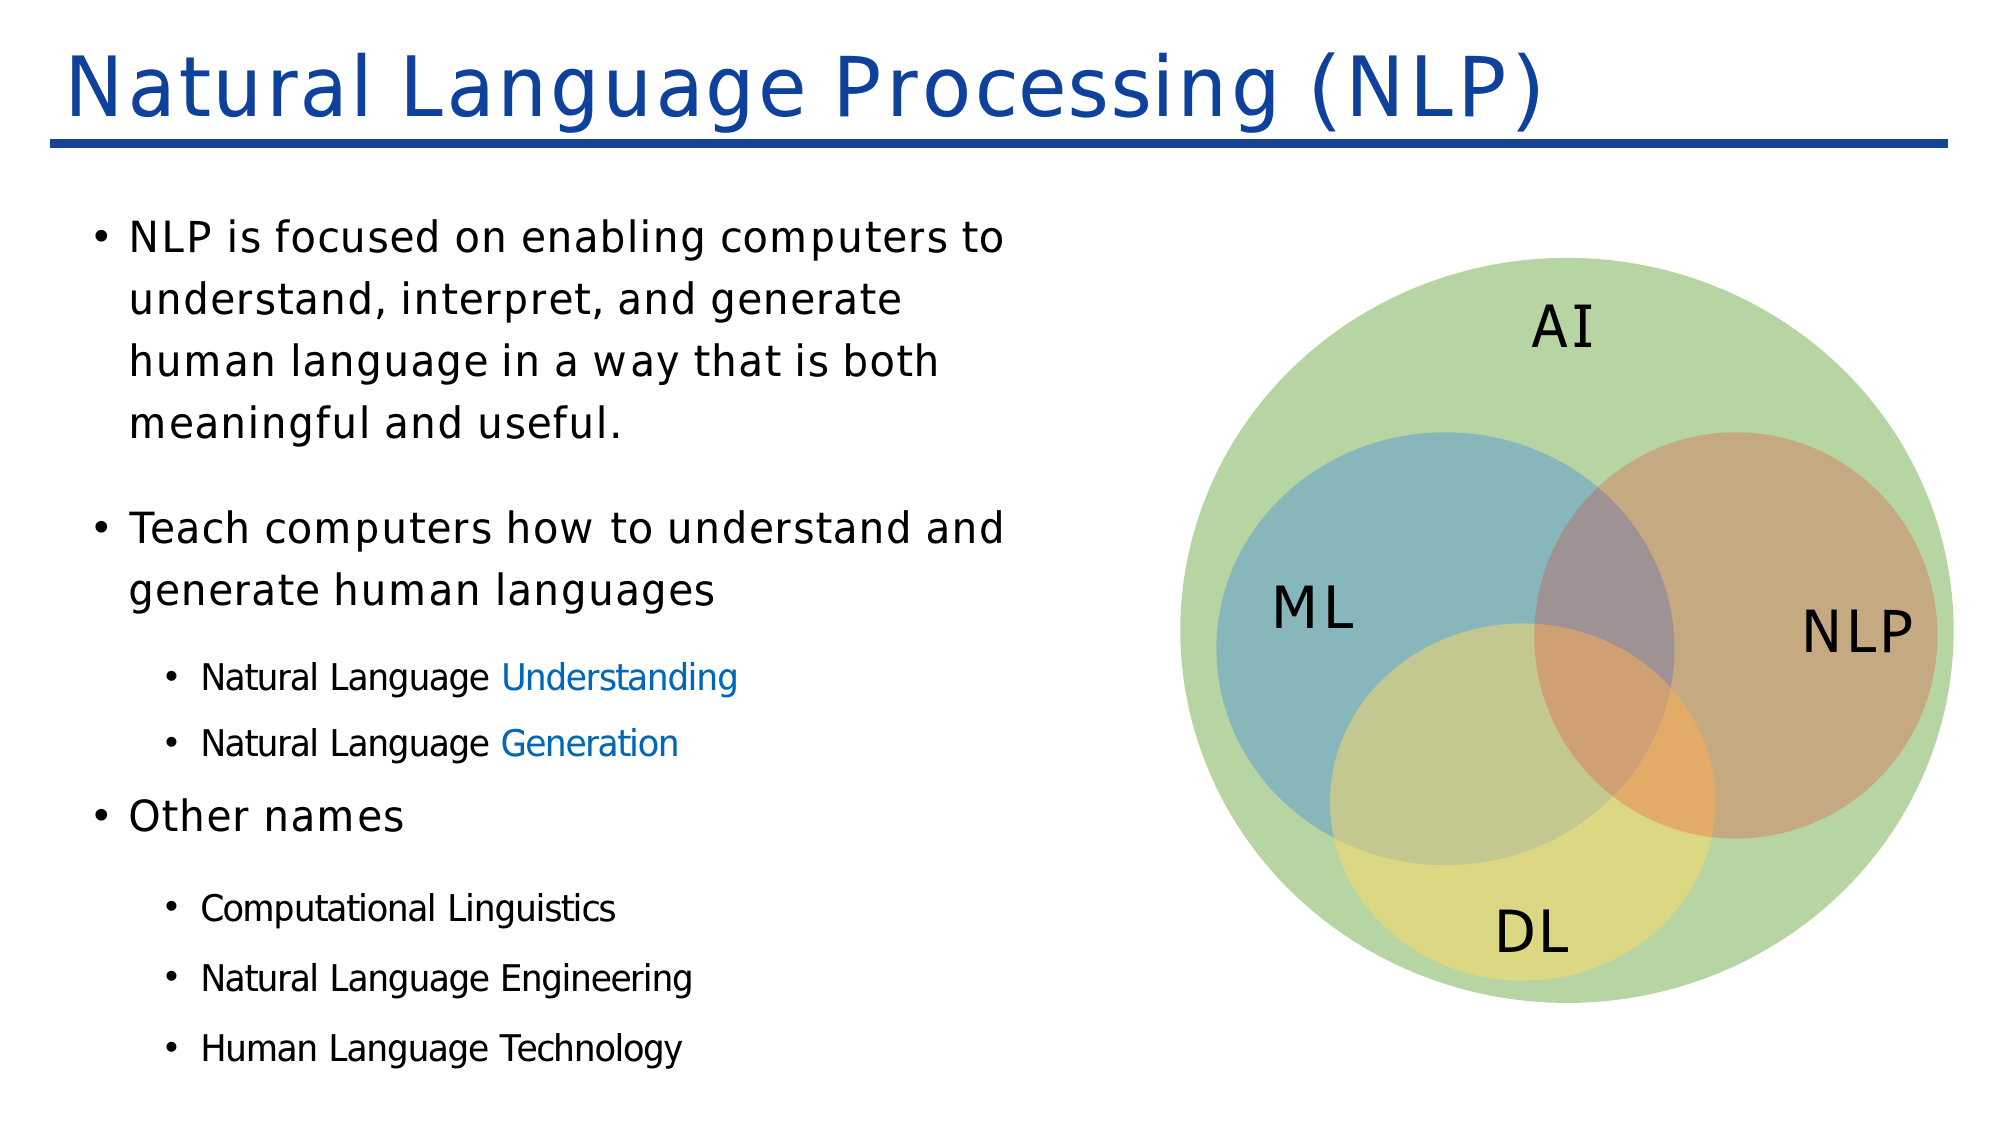

# Natural Language Processing (NLP)
NLP is focused on enabling computers to understand, interpret, and generate human language in a way that is both meaningful and useful.
Teach computers how to understand and generate human languages
Natural Language Understanding
Natural Language Generation
Other names
Computational Linguistics
Natural Language Engineering
Human Language Technology

AI

ML
NLP

DL
5